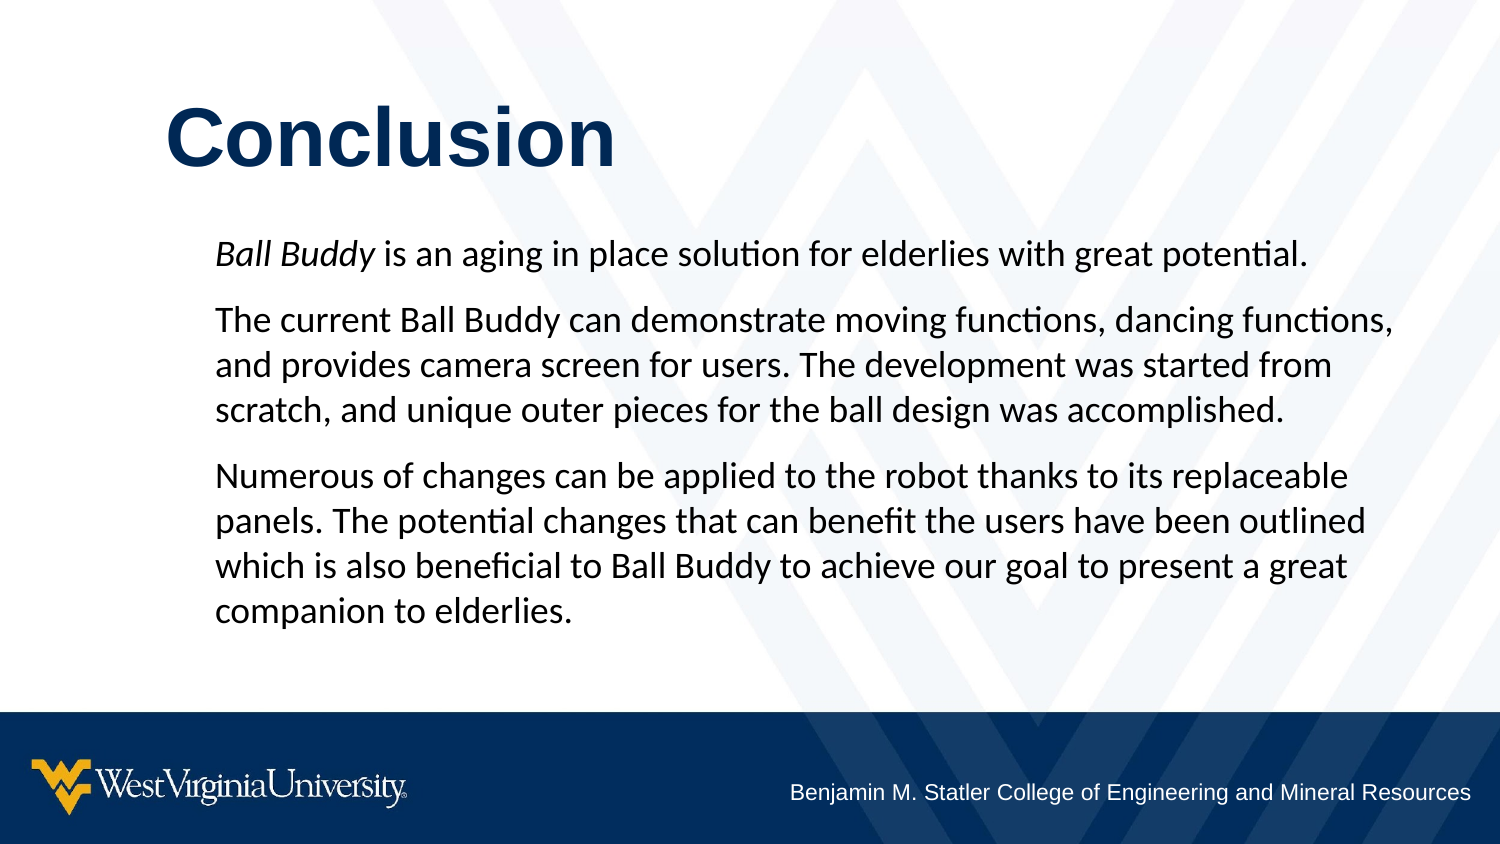

Conclusion
Ball Buddy is an aging in place solution for elderlies with great potential.
The current Ball Buddy can demonstrate moving functions, dancing functions, and provides camera screen for users. The development was started from scratch, and unique outer pieces for the ball design was accomplished.
Numerous of changes can be applied to the robot thanks to its replaceable panels. The potential changes that can benefit the users have been outlined which is also beneficial to Ball Buddy to achieve our goal to present a great companion to elderlies.
Benjamin M. Statler College of Engineering and Mineral Resources